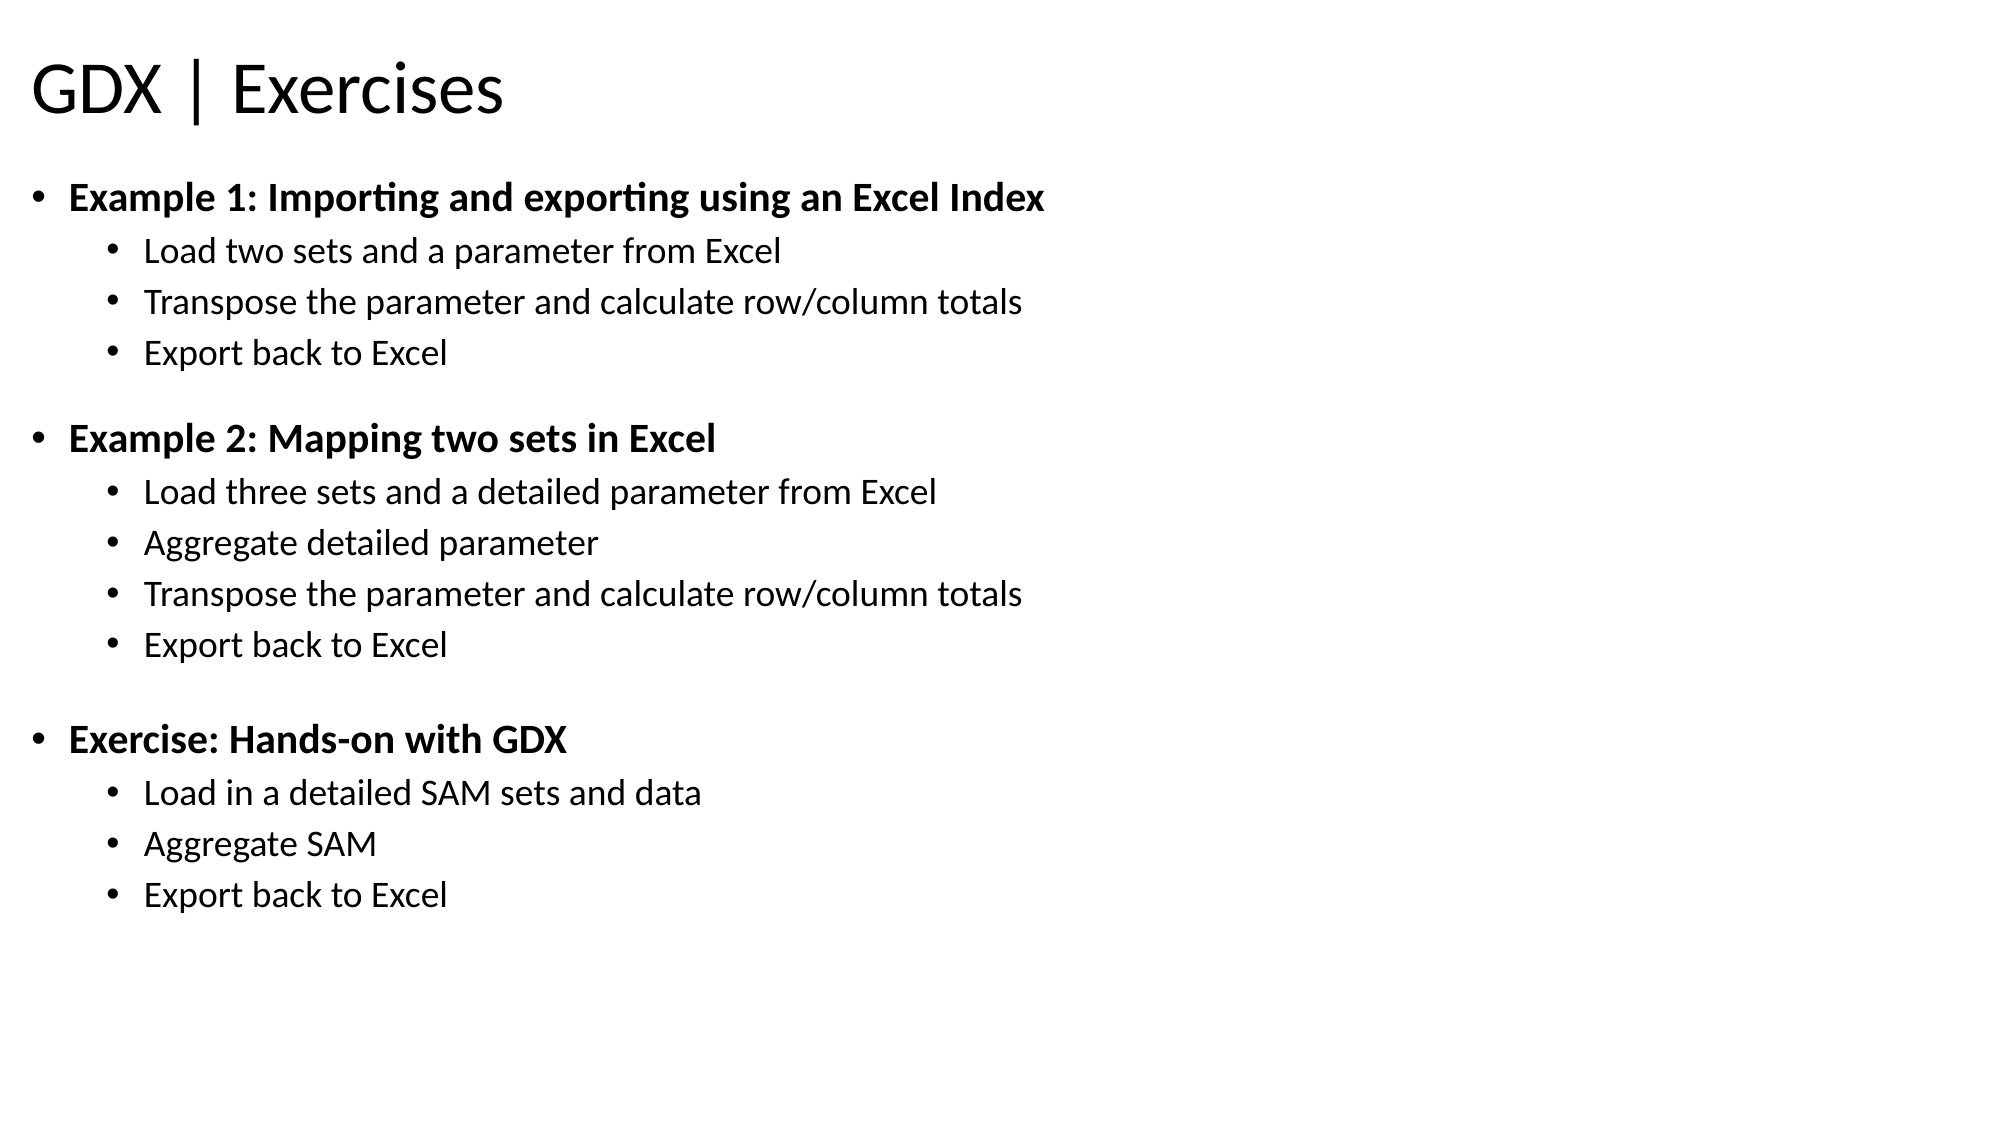

# GDX | Exercises
Example 1: Importing and exporting using an Excel Index
Load two sets and a parameter from Excel
Transpose the parameter and calculate row/column totals
Export back to Excel

Example 2: Mapping two sets in Excel
Load three sets and a detailed parameter from Excel
Aggregate detailed parameter
Transpose the parameter and calculate row/column totals
Export back to Excel

Exercise: Hands-on with GDX
Load in a detailed SAM sets and data
Aggregate SAM
Export back to Excel